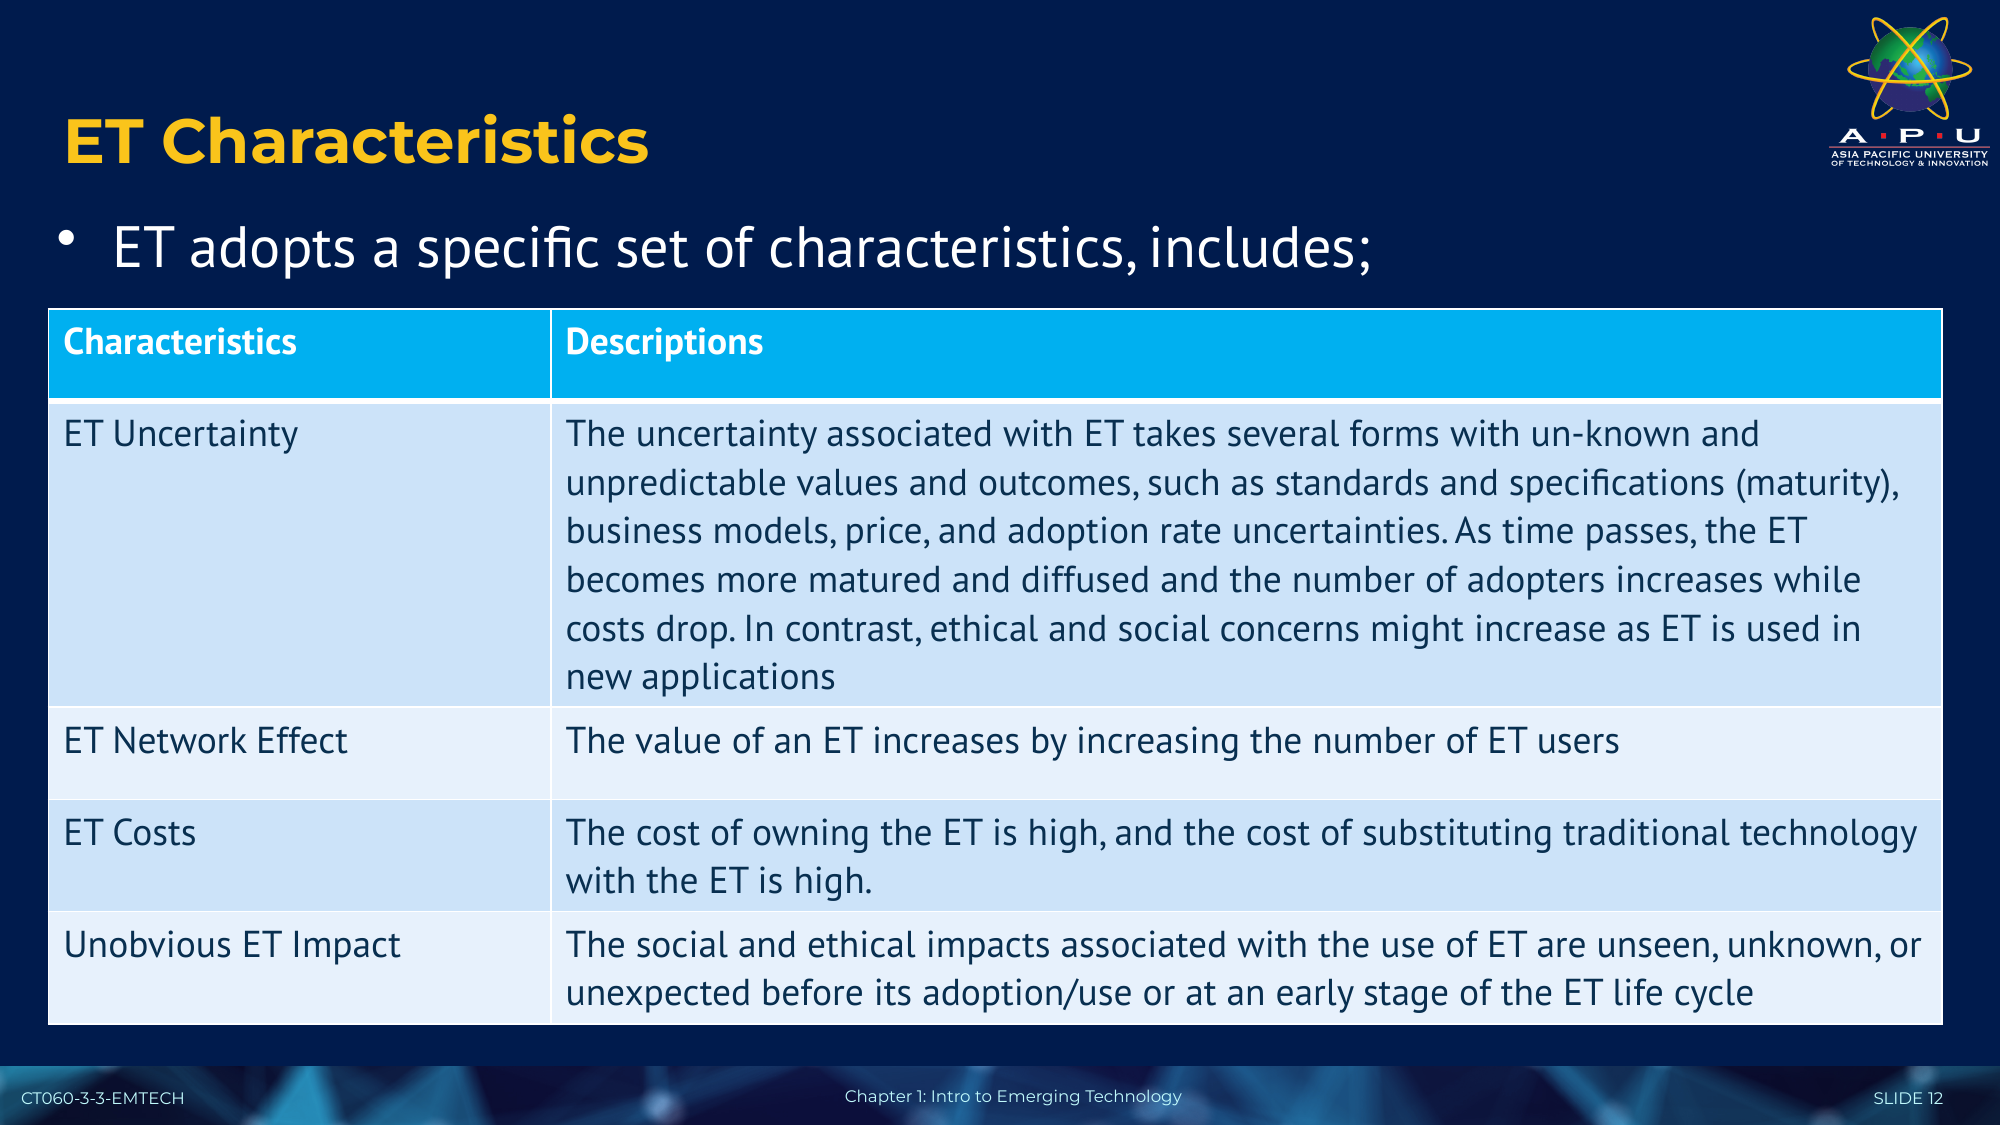

# ET Characteristics
ET adopts a specific set of characteristics, includes;

| Characteristics | Descriptions |
| --- | --- |
| ET Uncertainty | The uncertainty associated with ET takes several forms with un-known and unpredictable values and outcomes, such as standards and specifications (maturity), business models, price, and adoption rate uncertainties. As time passes, the ET becomes more matured and diffused and the number of adopters increases while costs drop. In contrast, ethical and social concerns might increase as ET is used in new applications |
| ET Network Effect | The value of an ET increases by increasing the number of ET users |
| ET Costs | The cost of owning the ET is high, and the cost of substituting traditional technology with the ET is high. |
| Unobvious ET Impact | The social and ethical impacts associated with the use of ET are unseen, unknown, or unexpected before its adoption/use or at an early stage of the ET life cycle |